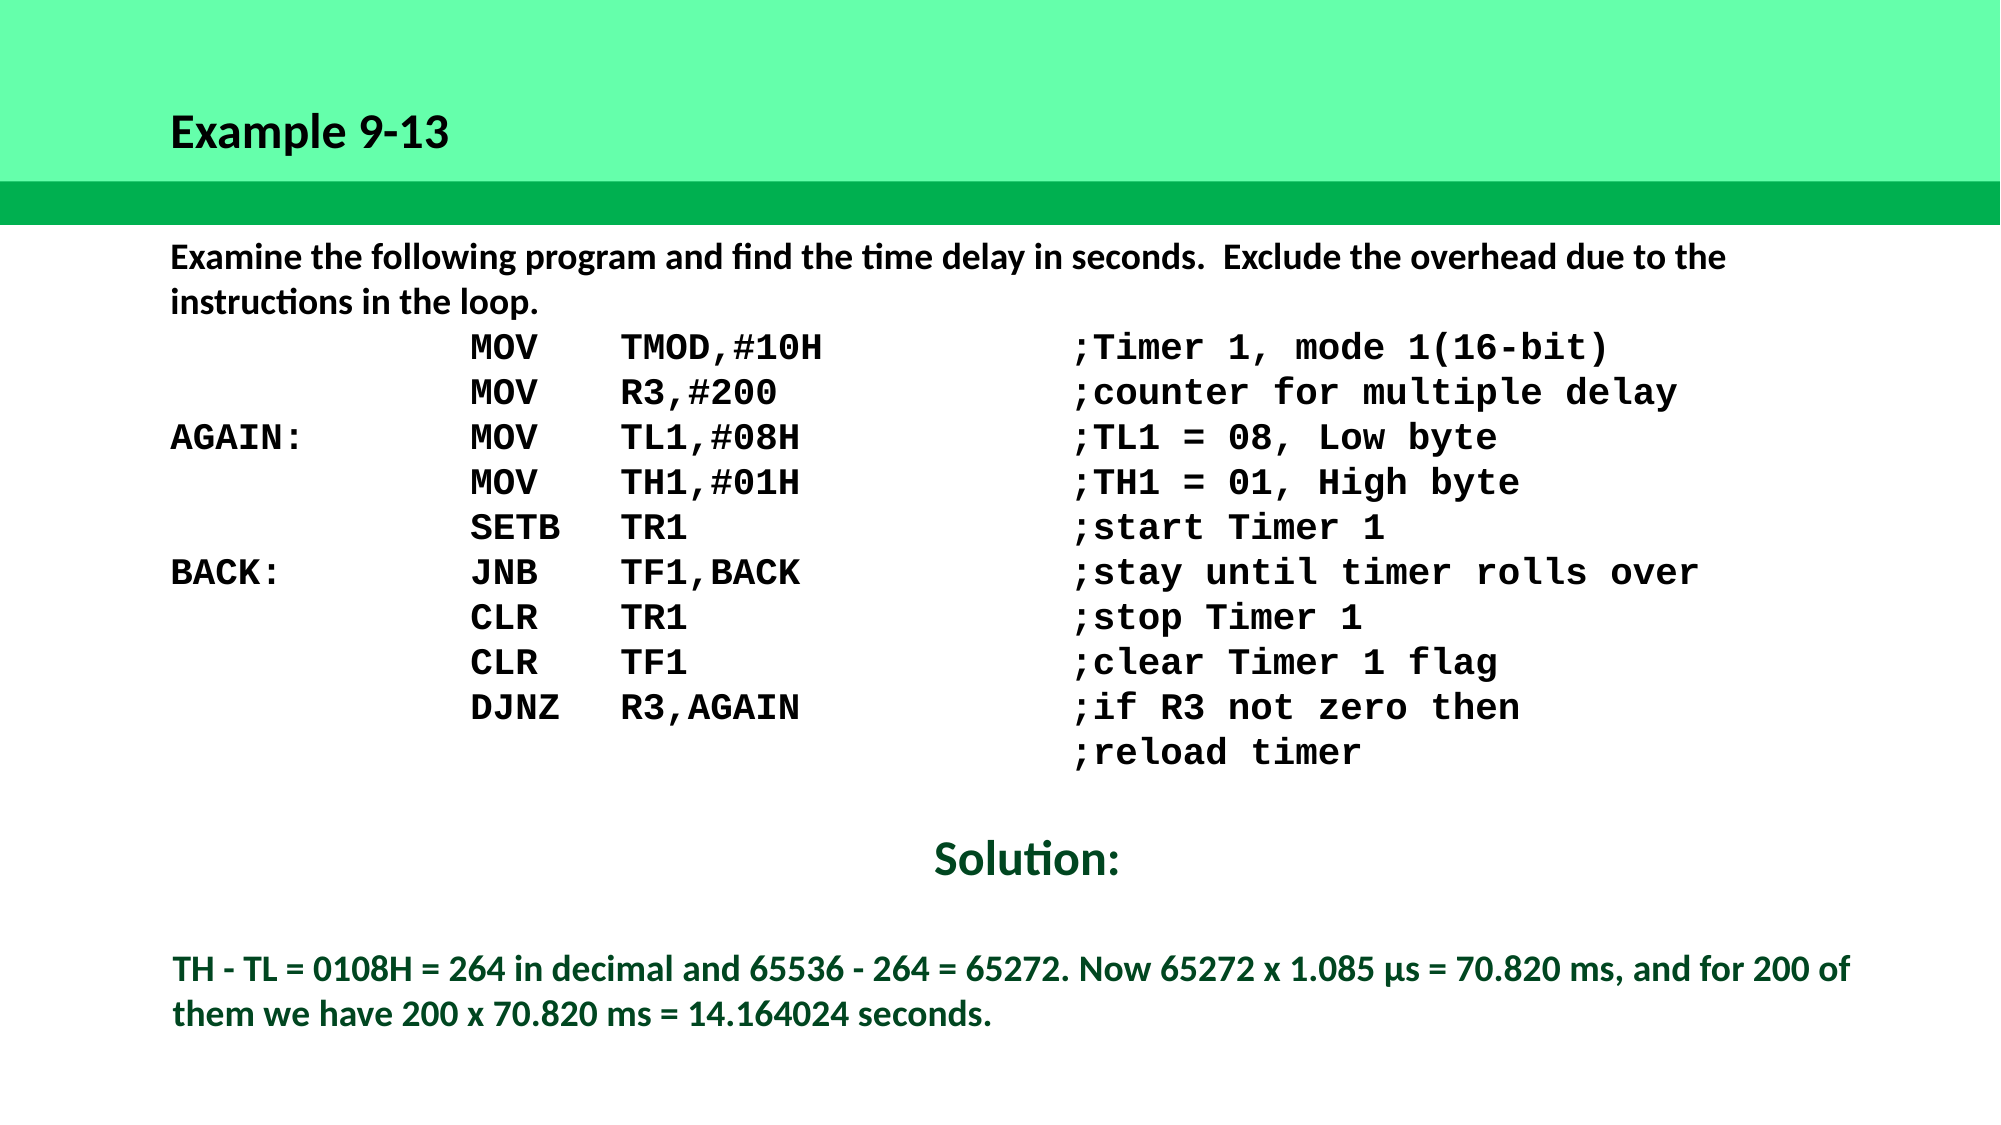

Example 9-13
Examine the following program and find the time delay in seconds.  Exclude the overhead due to the instructions in the loop.
		MOV	TMOD,#10H		;Timer 1, mode 1(16-bit)
		MOV	R3,#200		;counter for multiple delay
AGAIN:		MOV	TL1,#08H		;TL1 = 08, Low byte
		MOV	TH1,#01H		;TH1 = 01, High byte
		SETB	TR1			;start Timer 1
BACK:		JNB	TF1,BACK		;stay until timer rolls over
		CLR	TR1			;stop Timer 1
		CLR	TF1			;clear Timer 1 flag
		DJNZ	R3,AGAIN 		;if R3 not zero then
						;reload timer
Solution:

TH - TL = 0108H = 264 in decimal and 65536 - 264 = 65272. Now 65272 x 1.085 µs = 70.820 ms, and for 200 of them we have 200 x 70.820 ms = 14.164024 seconds.